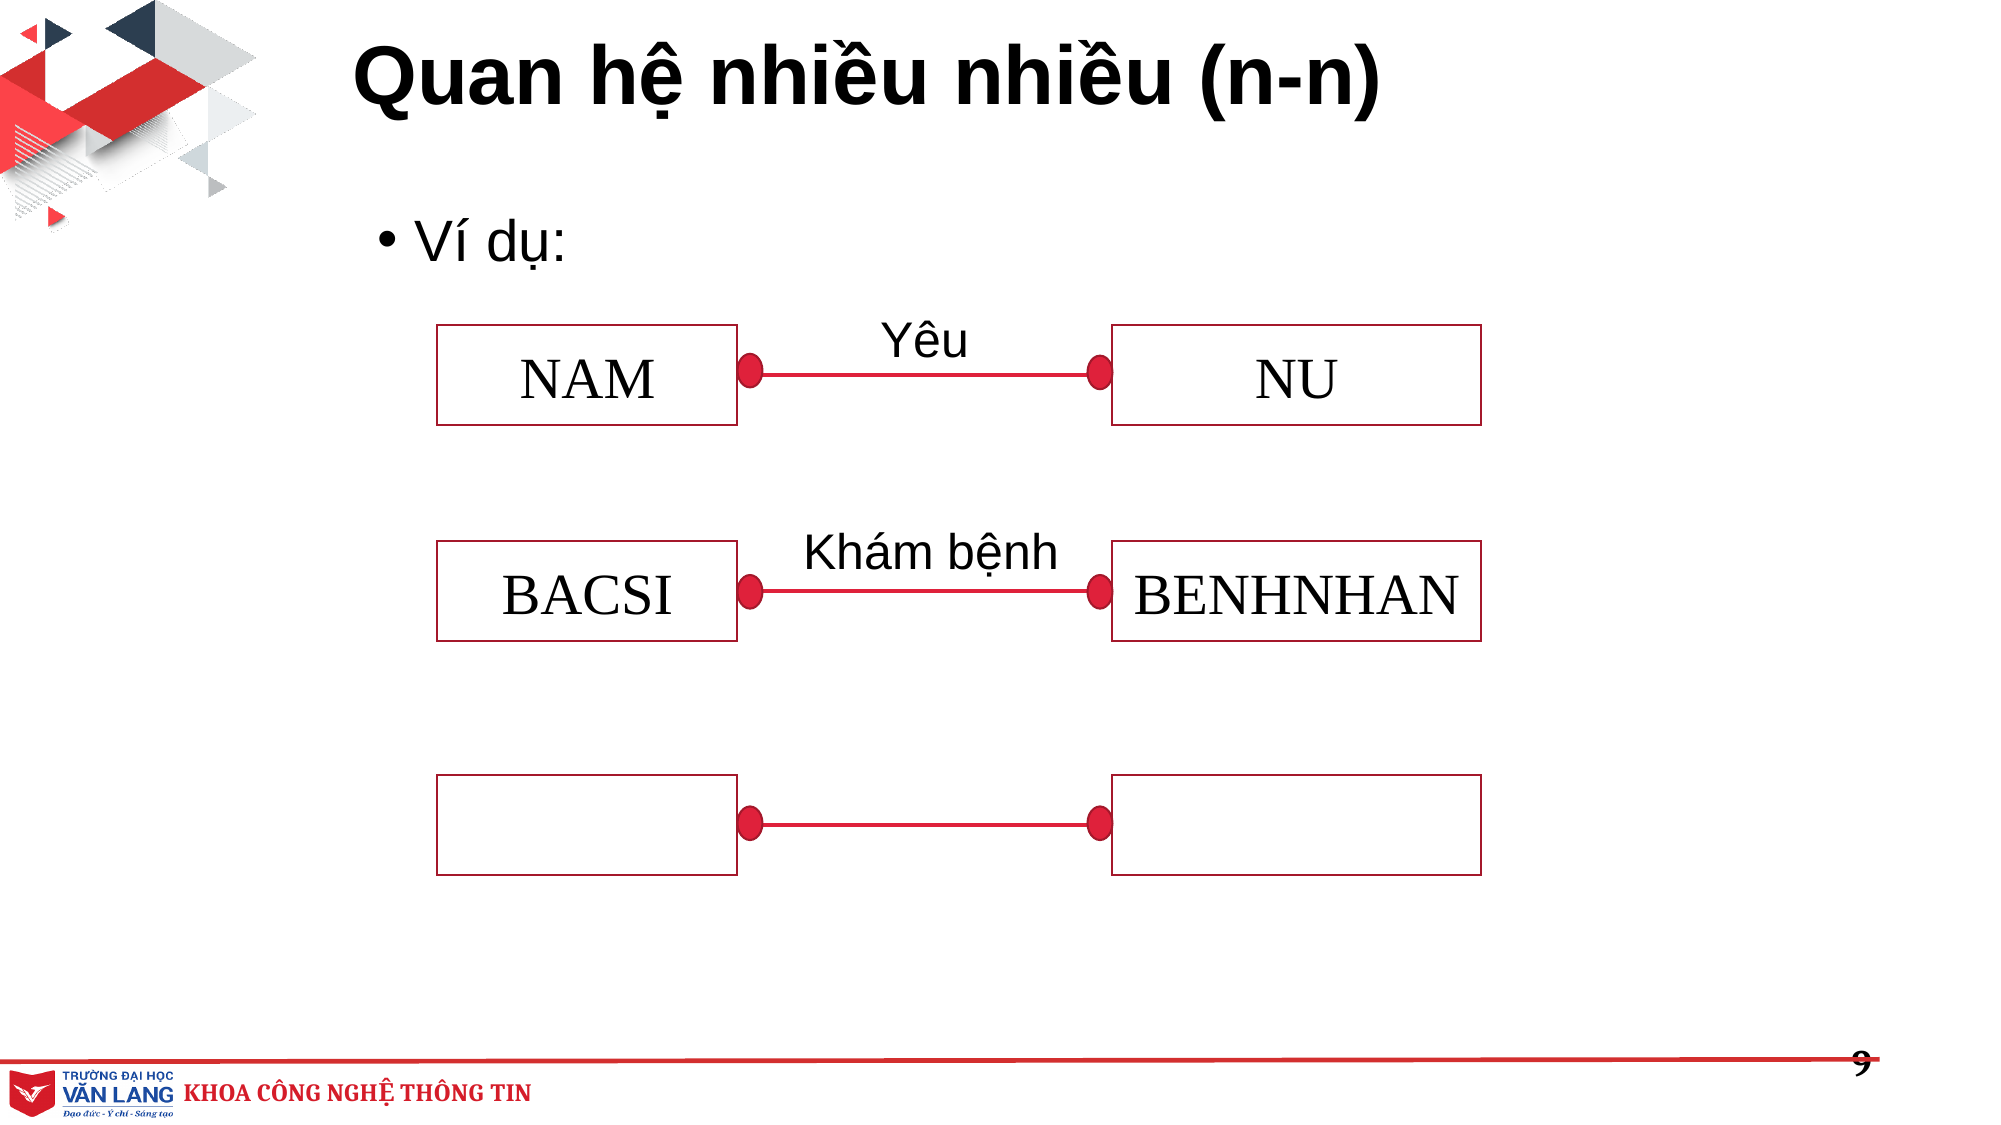

# Quan hệ nhiều nhiều (n-n)
Ví dụ:
Yêu
NAM
NU

Khám bệnh
BACSI
BENHNHAN